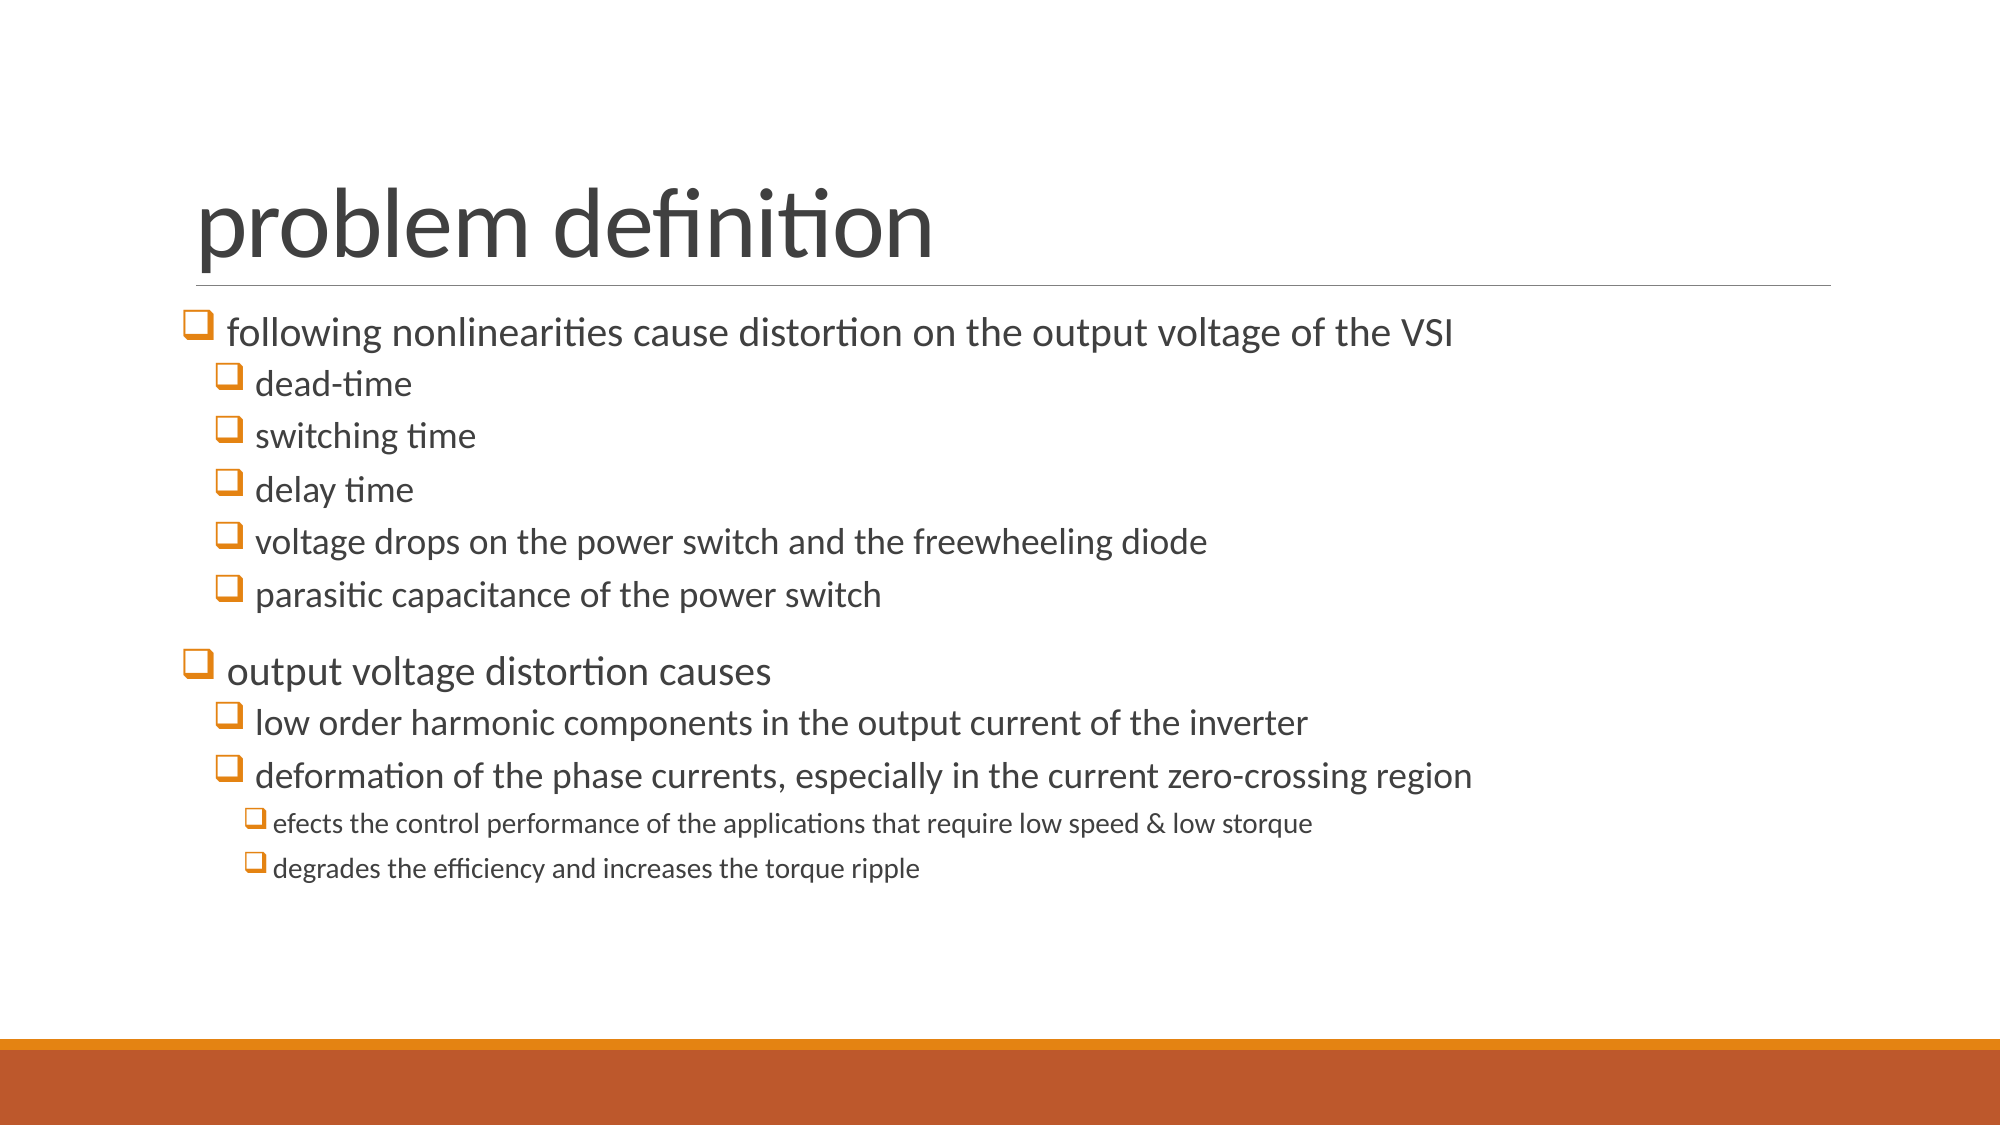

# problem definition
 following nonlinearities cause distortion on the output voltage of the VSI
 dead-time
 switching time
 delay time
 voltage drops on the power switch and the freewheeling diode
 parasitic capacitance of the power switch
 output voltage distortion causes
 low order harmonic components in the output current of the inverter
 deformation of the phase currents, especially in the current zero-crossing region
efects the control performance of the applications that require low speed & low storque
degrades the efficiency and increases the torque ripple